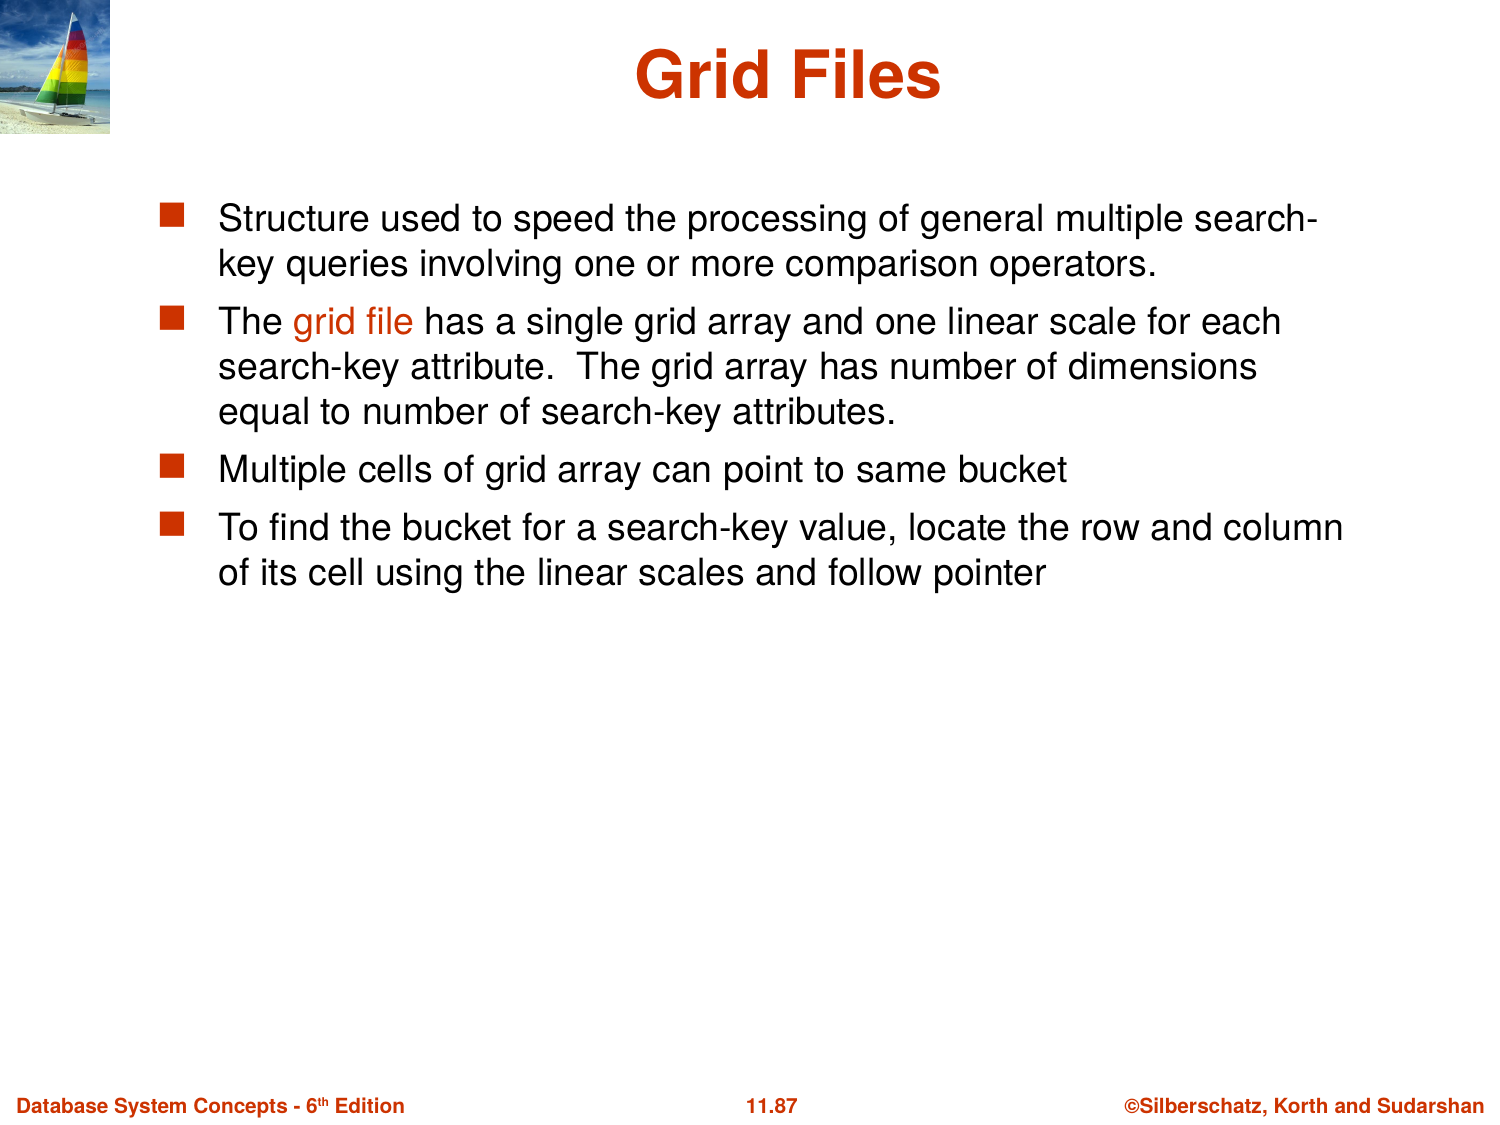

# Grid Files
Structure used to speed the processing of general multiple search-key queries involving one or more comparison operators.
The grid file has a single grid array and one linear scale for each search-key attribute.  The grid array has number of dimensions equal to number of search-key attributes.
Multiple cells of grid array can point to same bucket
To find the bucket for a search-key value, locate the row and column of its cell using the linear scales and follow pointer